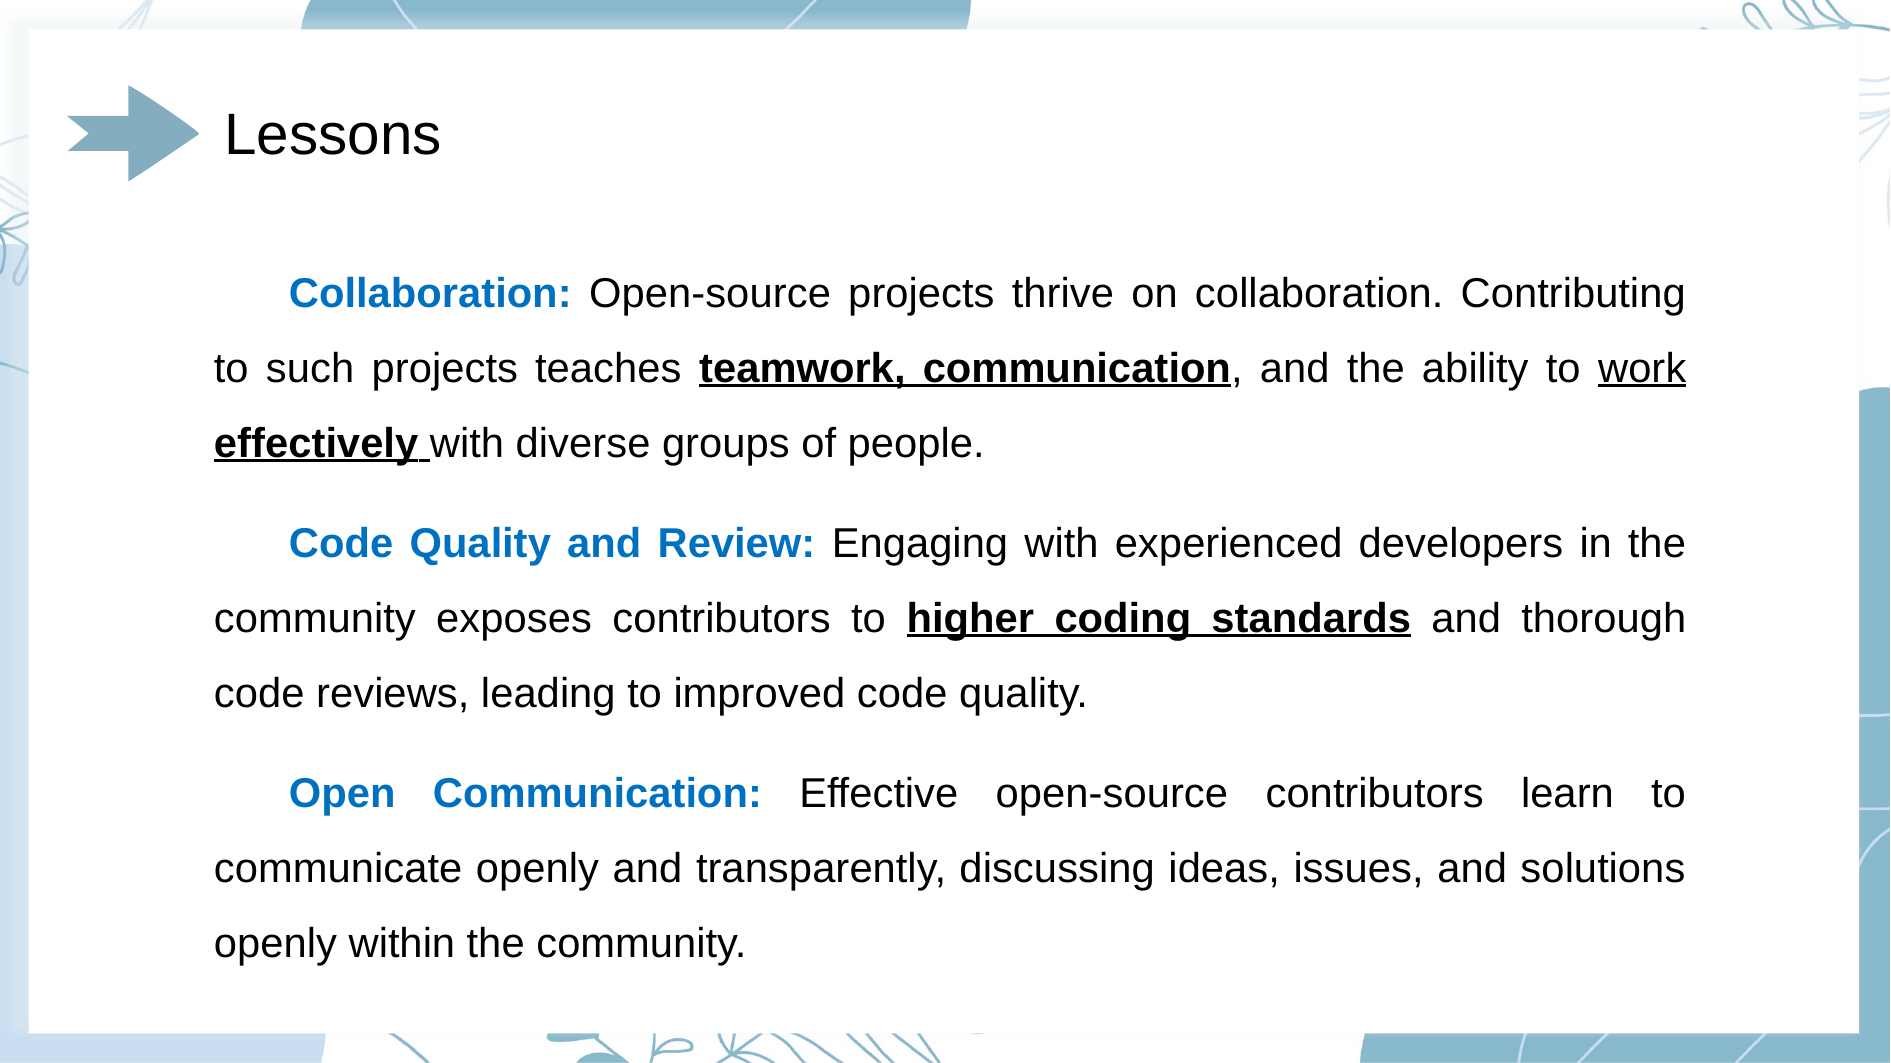

Lessons

Collaboration: Open-source projects thrive on collaboration. Contributing to such projects teaches teamwork, communication, and the ability to work effectively with diverse groups of people.
Code Quality and Review: Engaging with experienced developers in the community exposes contributors to higher coding standards and thorough code reviews, leading to improved code quality.
Open Communication: Effective open-source contributors learn to communicate openly and transparently, discussing ideas, issues, and solutions openly within the community.